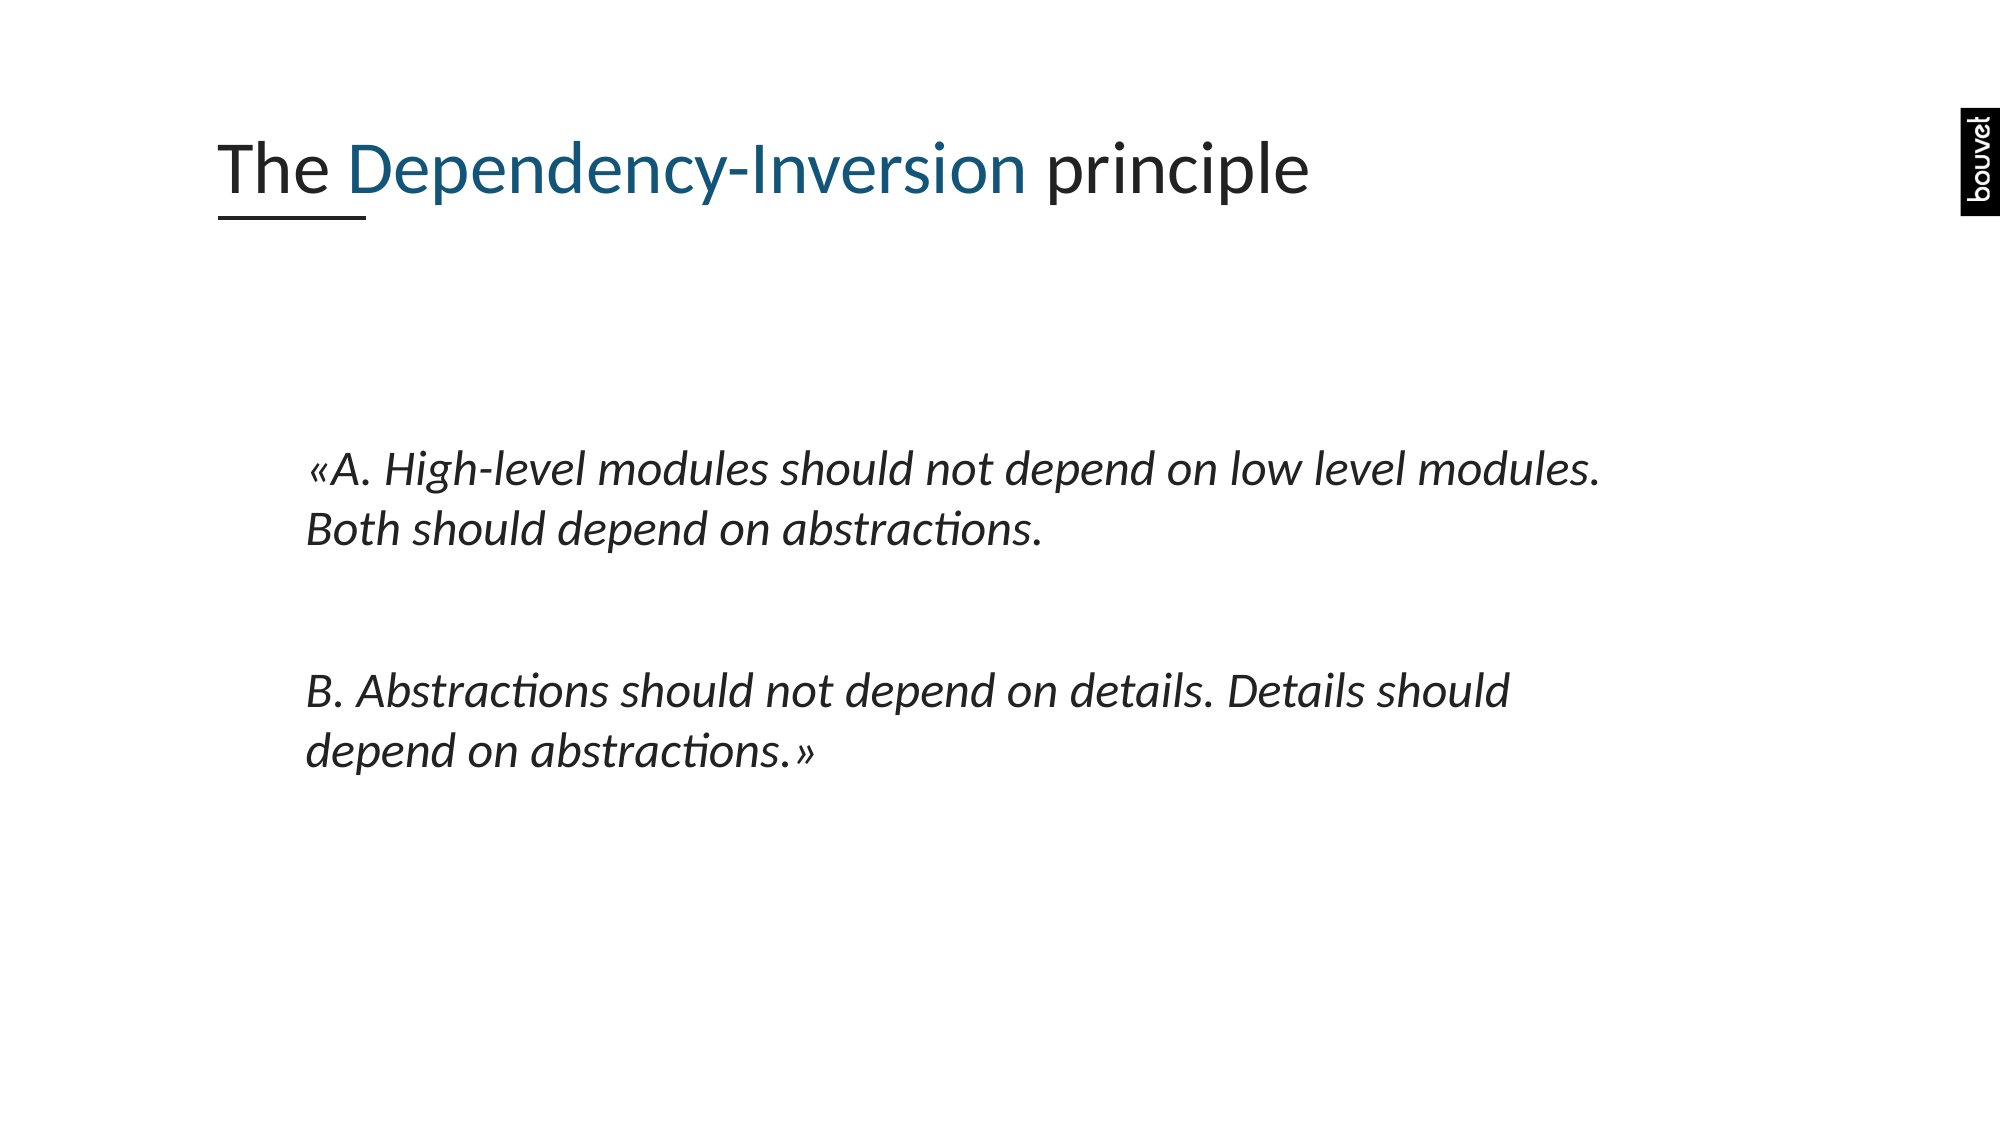

# The Dependency-Inversion principle
«A. High-level modules should not depend on low level modules. Both should depend on abstractions.

B. Abstractions should not depend on details. Details should depend on abstractions.»